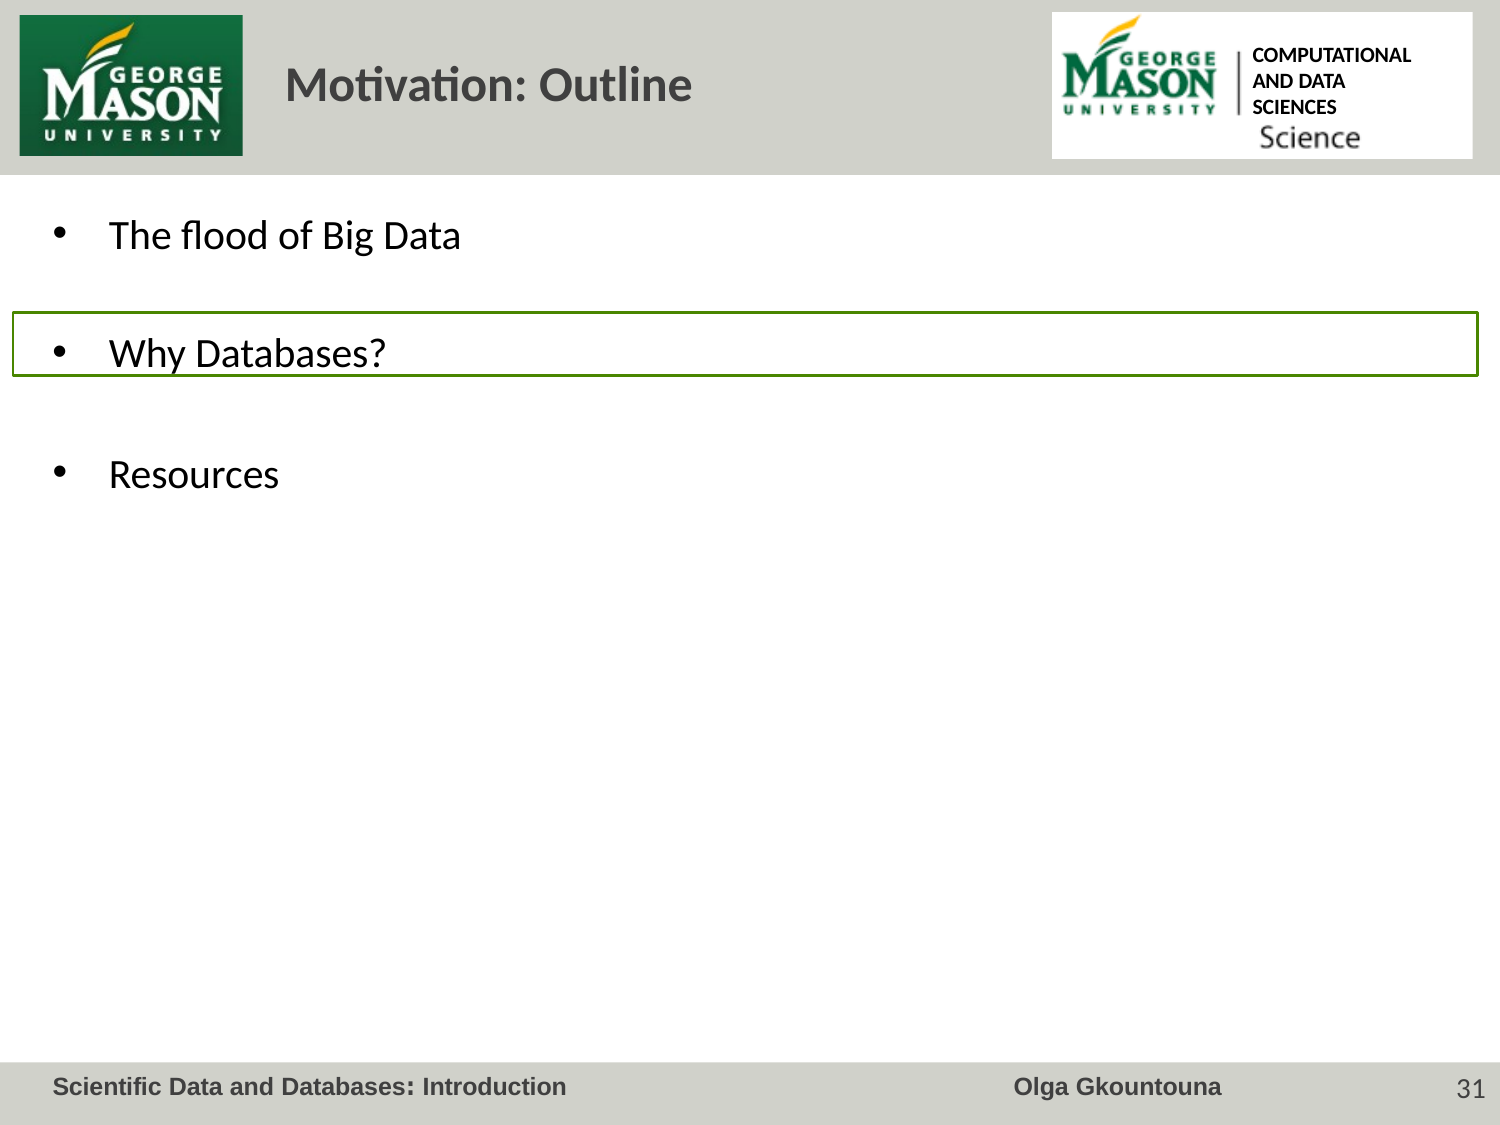

COMPUTATIONAL  AND DATA  SCIENCES
# Motivation: Outline
The flood of Big Data
Why Databases?
Resources
31
Scientific Data and Databases: Introduction
Olga Gkountouna